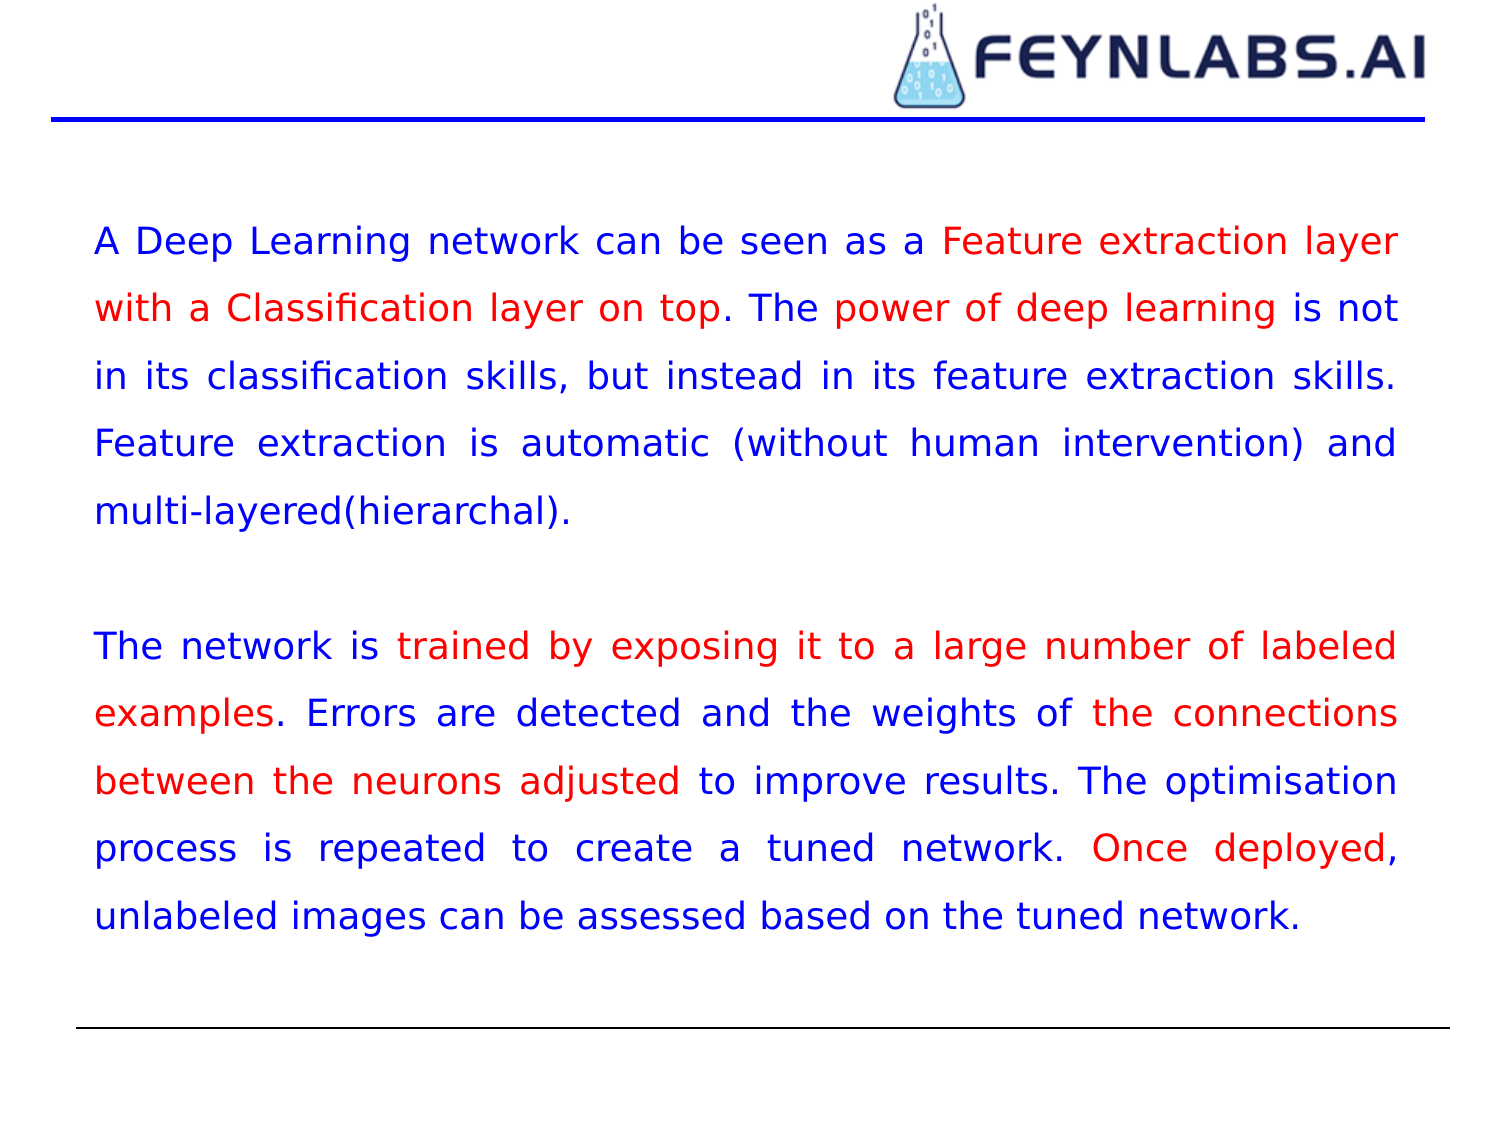

A Deep Learning network can be seen as a Feature extraction layer with a Classification layer on top. The power of deep learning is not in its classification skills, but instead in its feature extraction skills. Feature extraction is automatic (without human intervention) and multi-layered(hierarchal).

The network is trained by exposing it to a large number of labeled examples. Errors are detected and the weights of the connections between the neurons adjusted to improve results. The optimisation process is repeated to create a tuned network. Once deployed, unlabeled images can be assessed based on the tuned network.